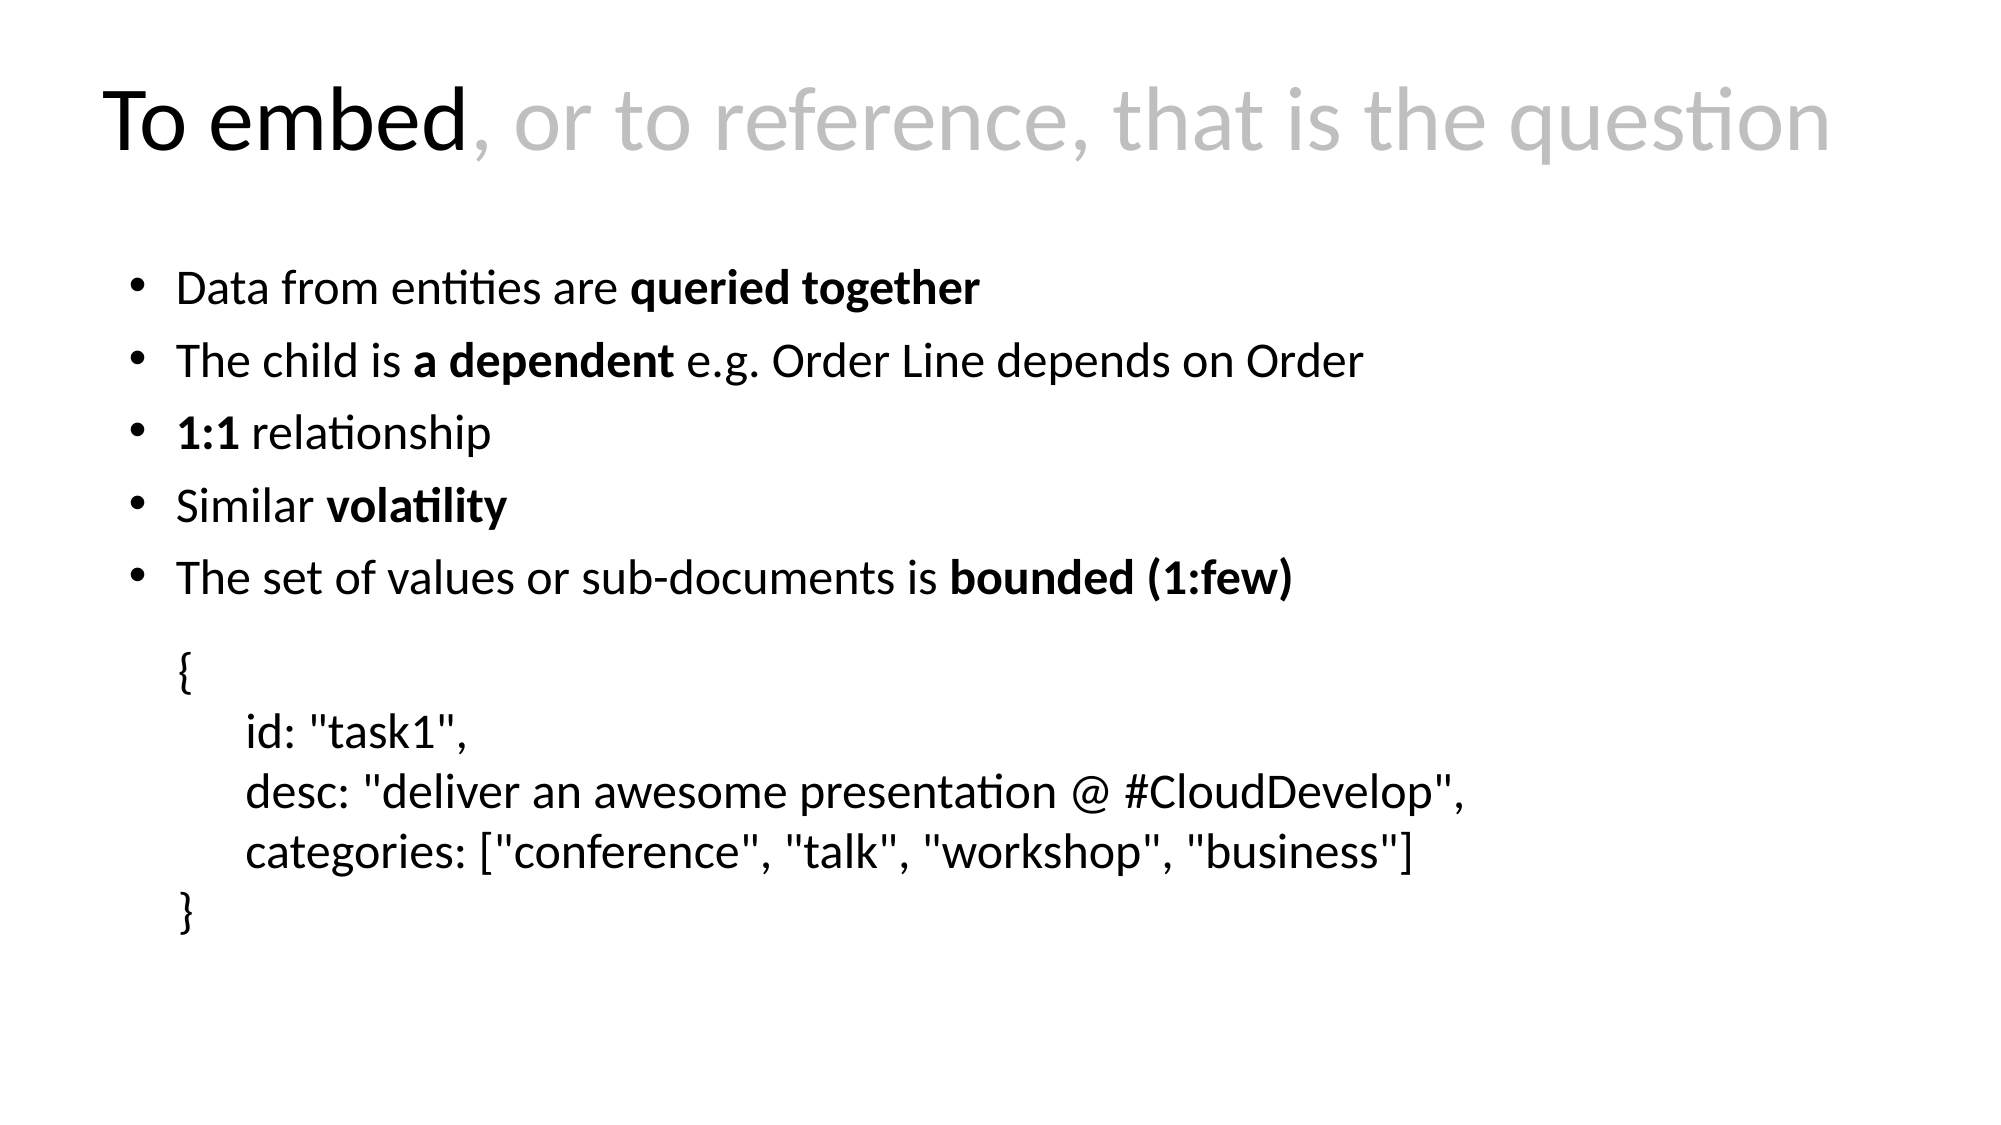

To embed, or to reference, that is the question
Data from entities are queried together
The child is a dependent e.g. Order Line depends on Order
1:1 relationship
Similar volatility
The set of values or sub-documents is bounded (1:few)

{
      id: "task1",
      desc: "deliver an awesome presentation @ #CloudDevelop",
      categories: ["conference", "talk", "workshop", "business"]
}